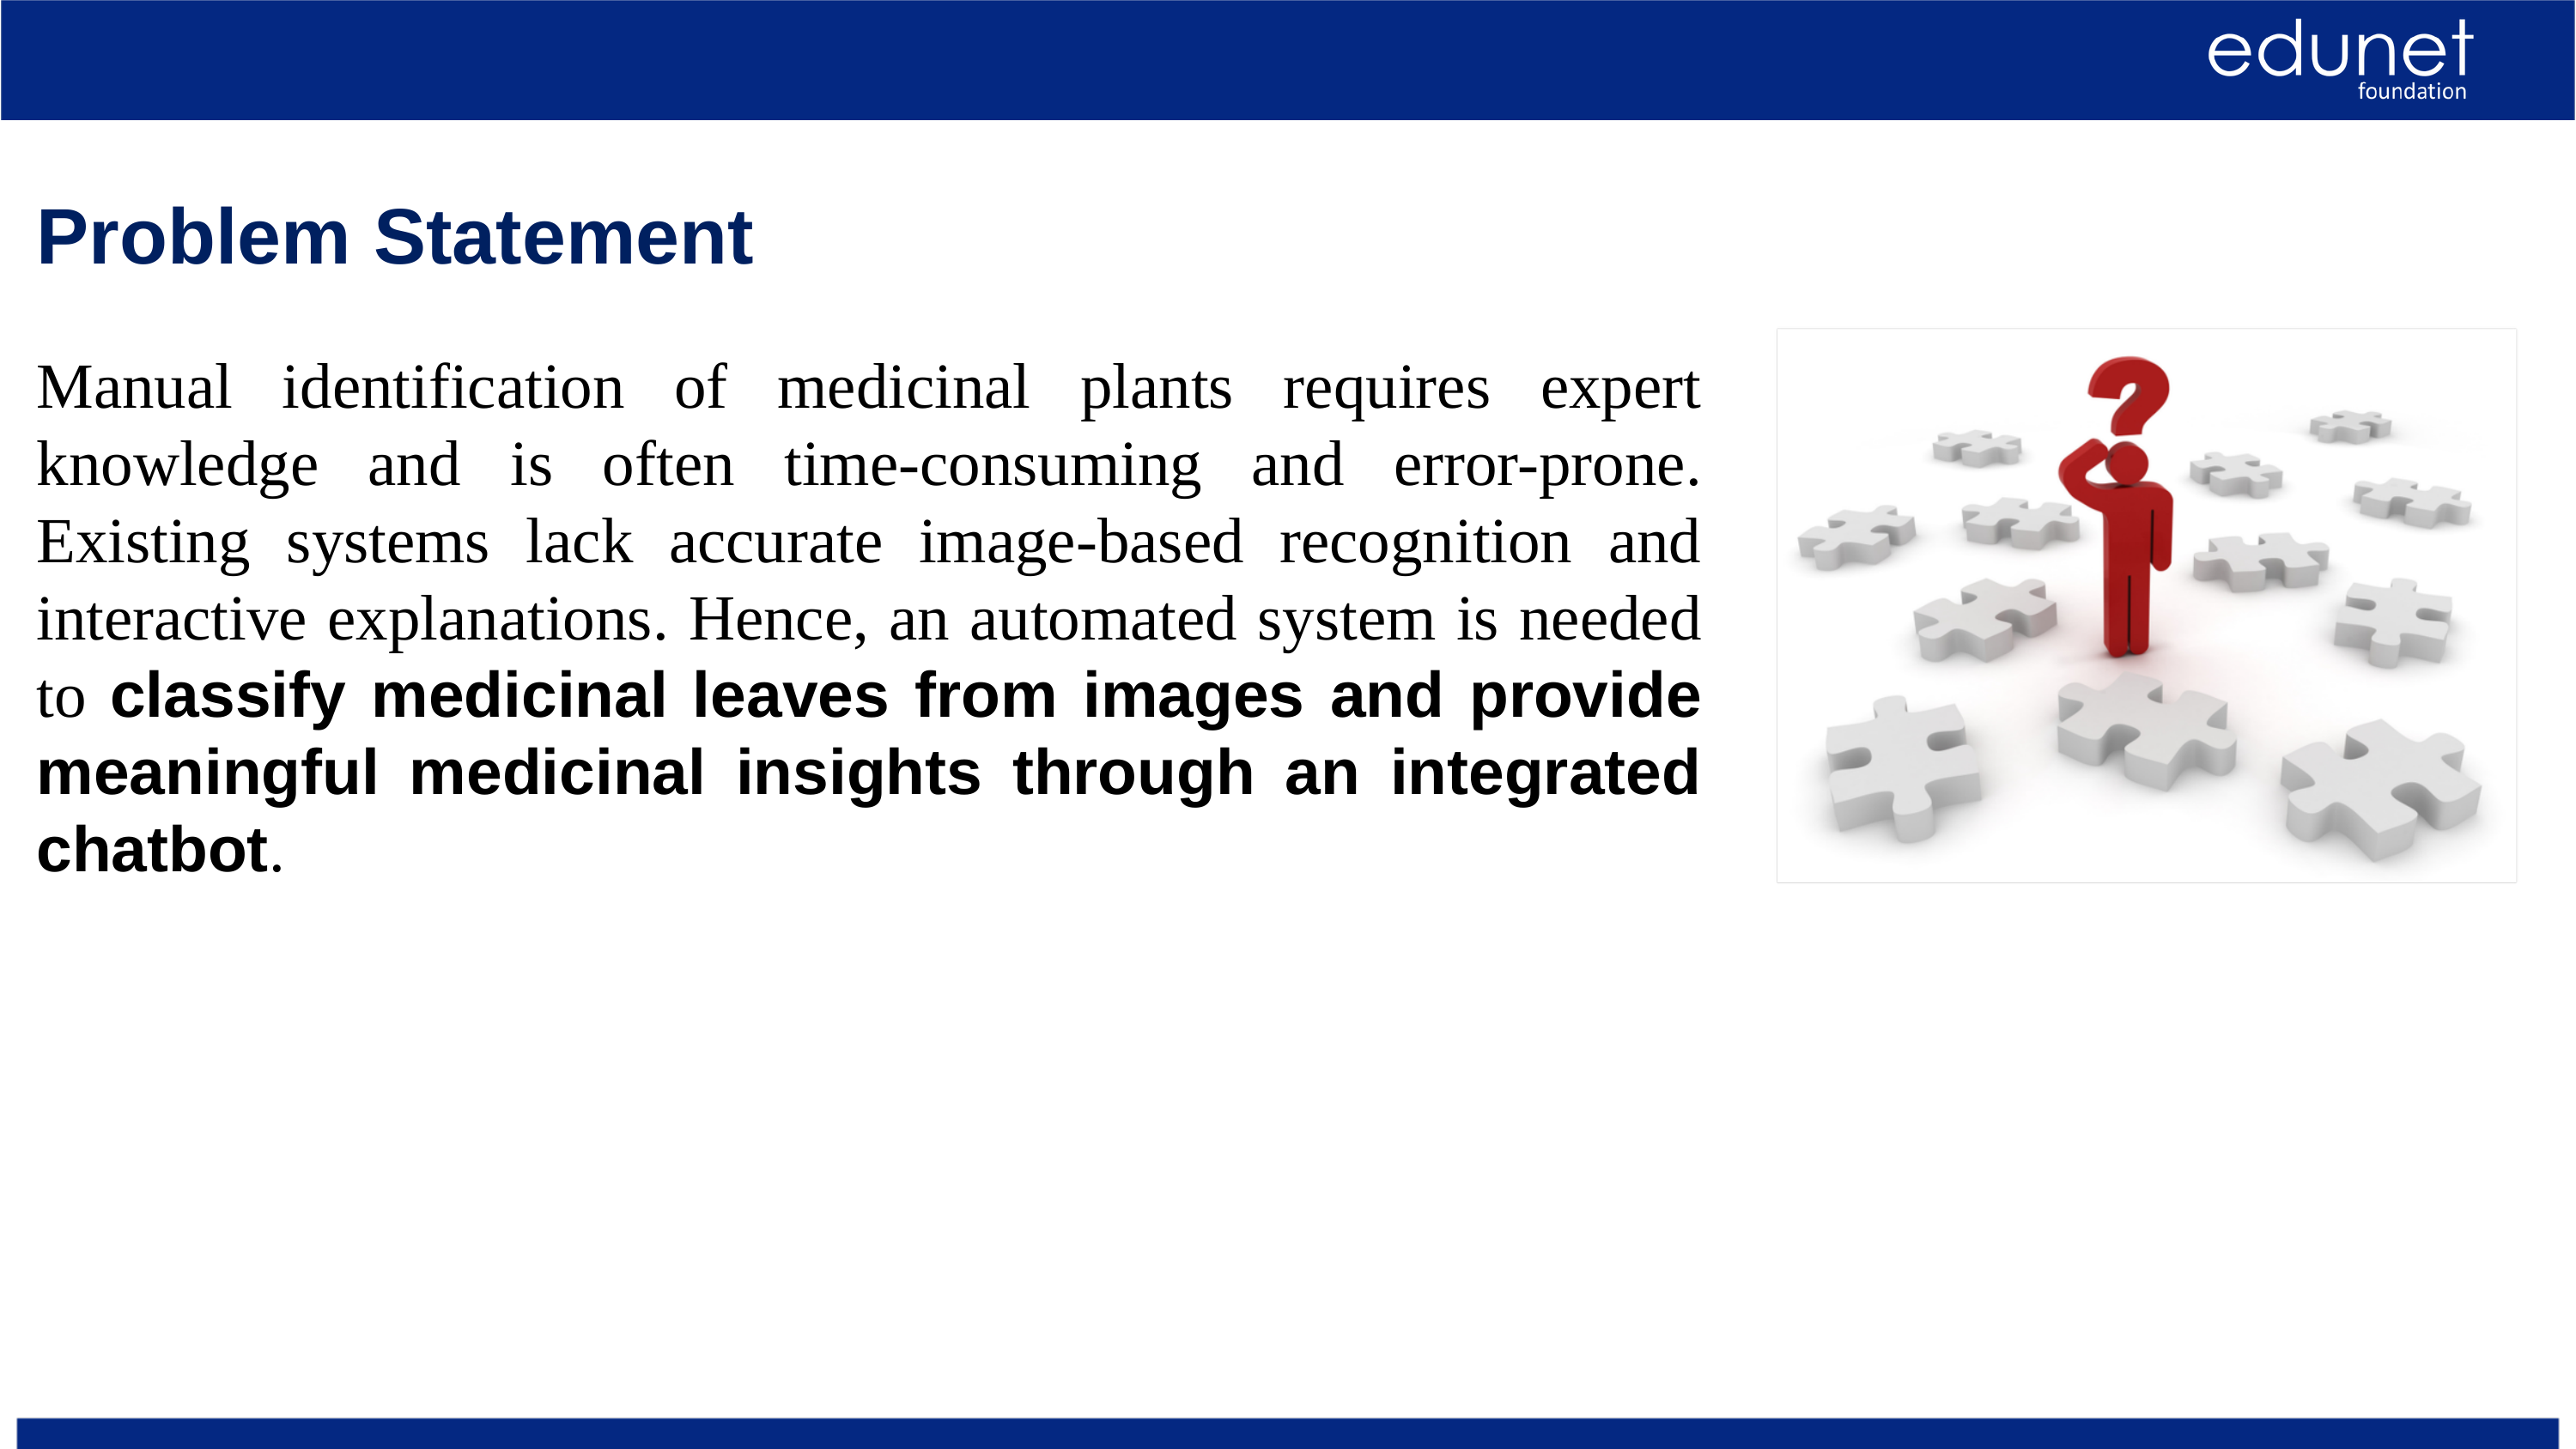

Problem Statement

Manual identification of medicinal plants requires expert knowledge and is often time-consuming and error-prone. Existing systems lack accurate image-based recognition and interactive explanations. Hence, an automated system is needed to classify medicinal leaves from images and provide meaningful medicinal insights through an integrated chatbot.